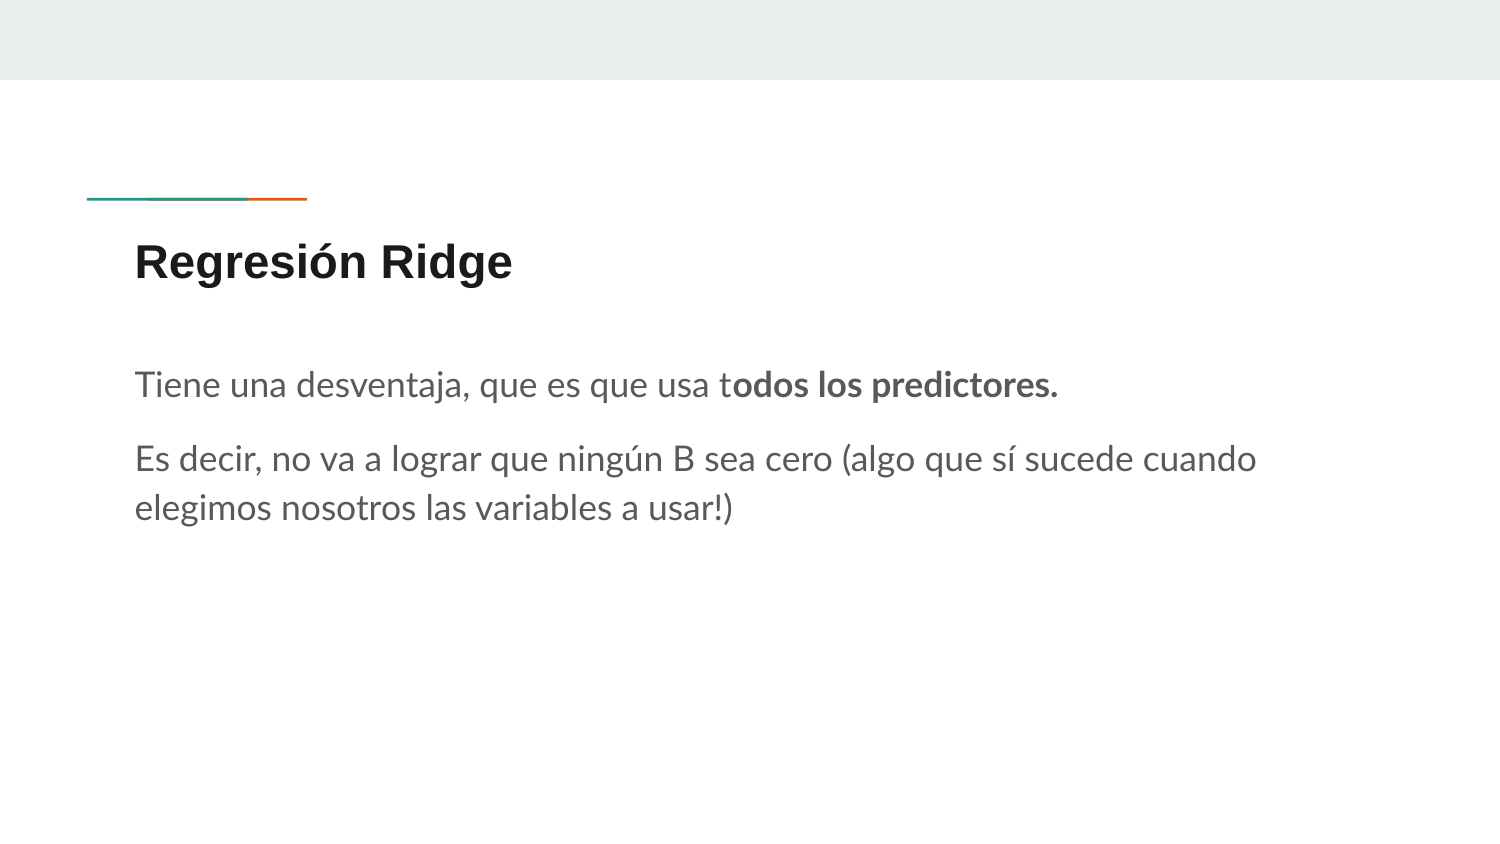

# Regresión Ridge
Tiene una desventaja, que es que usa todos los predictores.
Es decir, no va a lograr que ningún B sea cero (algo que sí sucede cuando elegimos nosotros las variables a usar!)